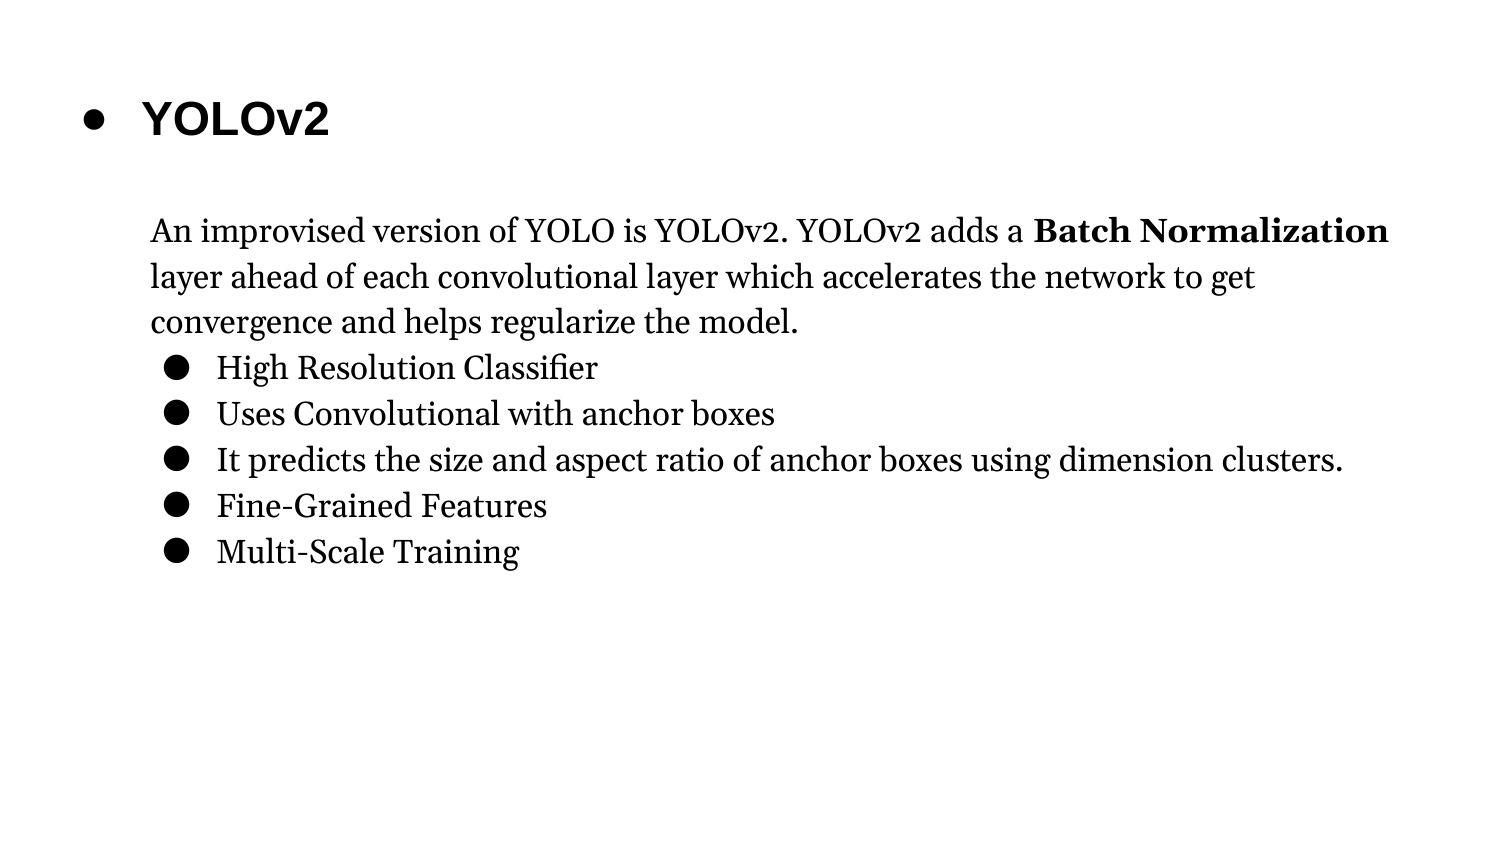

# YOLOv2

An improvised version of YOLO is YOLOv2. YOLOv2 adds a Batch Normalization layer ahead of each convolutional layer which accelerates the network to get convergence and helps regularize the model.
High Resolution Classifier
Uses Convolutional with anchor boxes
It predicts the size and aspect ratio of anchor boxes using dimension clusters.
Fine-Grained Features
Multi-Scale Training